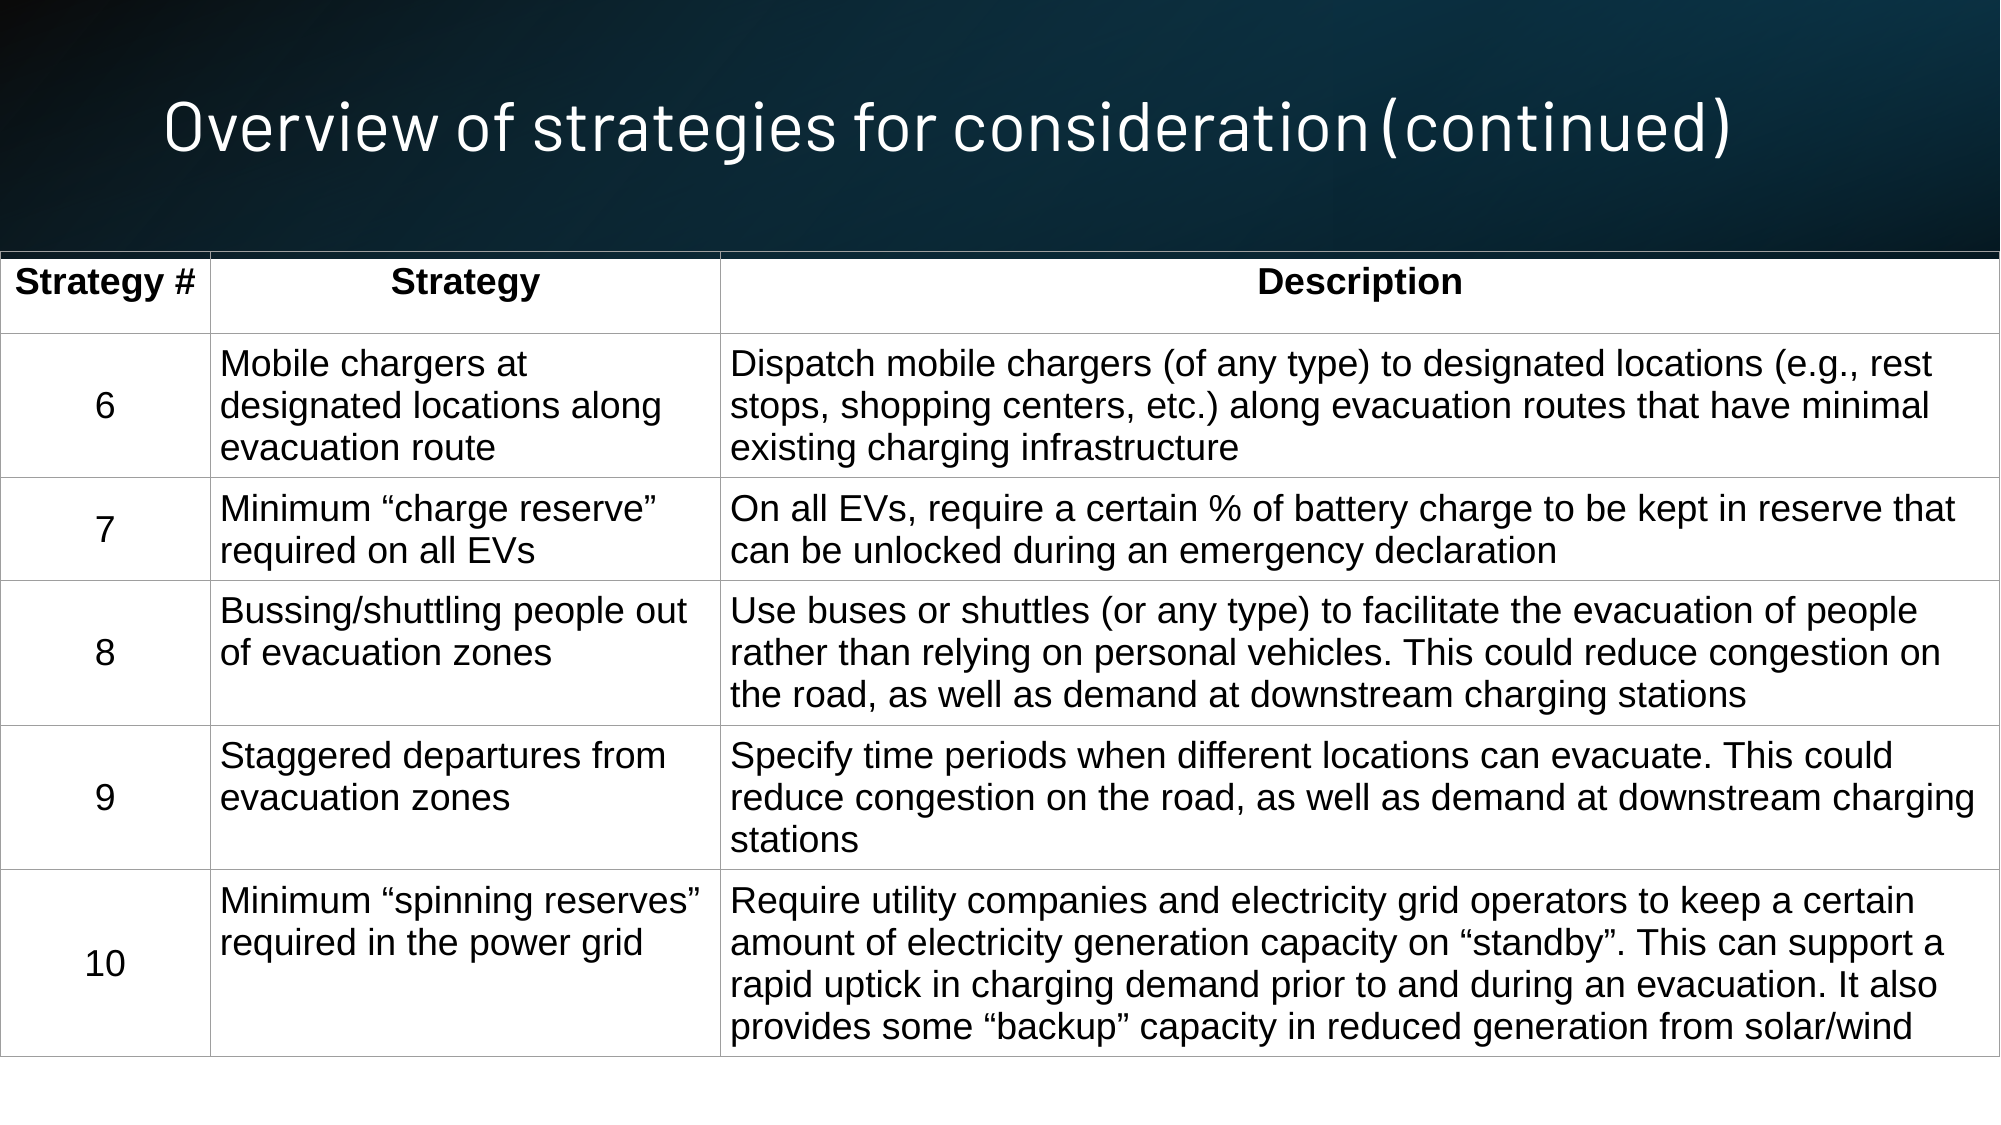

# Overview of strategies for consideration (continued)
| Strategy # | Strategy | Description |
| --- | --- | --- |
| 6 | Mobile chargers at designated locations along evacuation route | Dispatch mobile chargers (of any type) to designated locations (e.g., rest stops, shopping centers, etc.) along evacuation routes that have minimal existing charging infrastructure |
| 7 | Minimum “charge reserve” required on all EVs | On all EVs, require a certain % of battery charge to be kept in reserve that can be unlocked during an emergency declaration |
| 8 | Bussing/shuttling people out of evacuation zones | Use buses or shuttles (or any type) to facilitate the evacuation of people rather than relying on personal vehicles. This could reduce congestion on the road, as well as demand at downstream charging stations |
| 9 | Staggered departures from evacuation zones | Specify time periods when different locations can evacuate. This could reduce congestion on the road, as well as demand at downstream charging stations |
| 10 | Minimum “spinning reserves” required in the power grid | Require utility companies and electricity grid operators to keep a certain amount of electricity generation capacity on “standby”. This can support a rapid uptick in charging demand prior to and during an evacuation. It also provides some “backup” capacity in reduced generation from solar/wind |